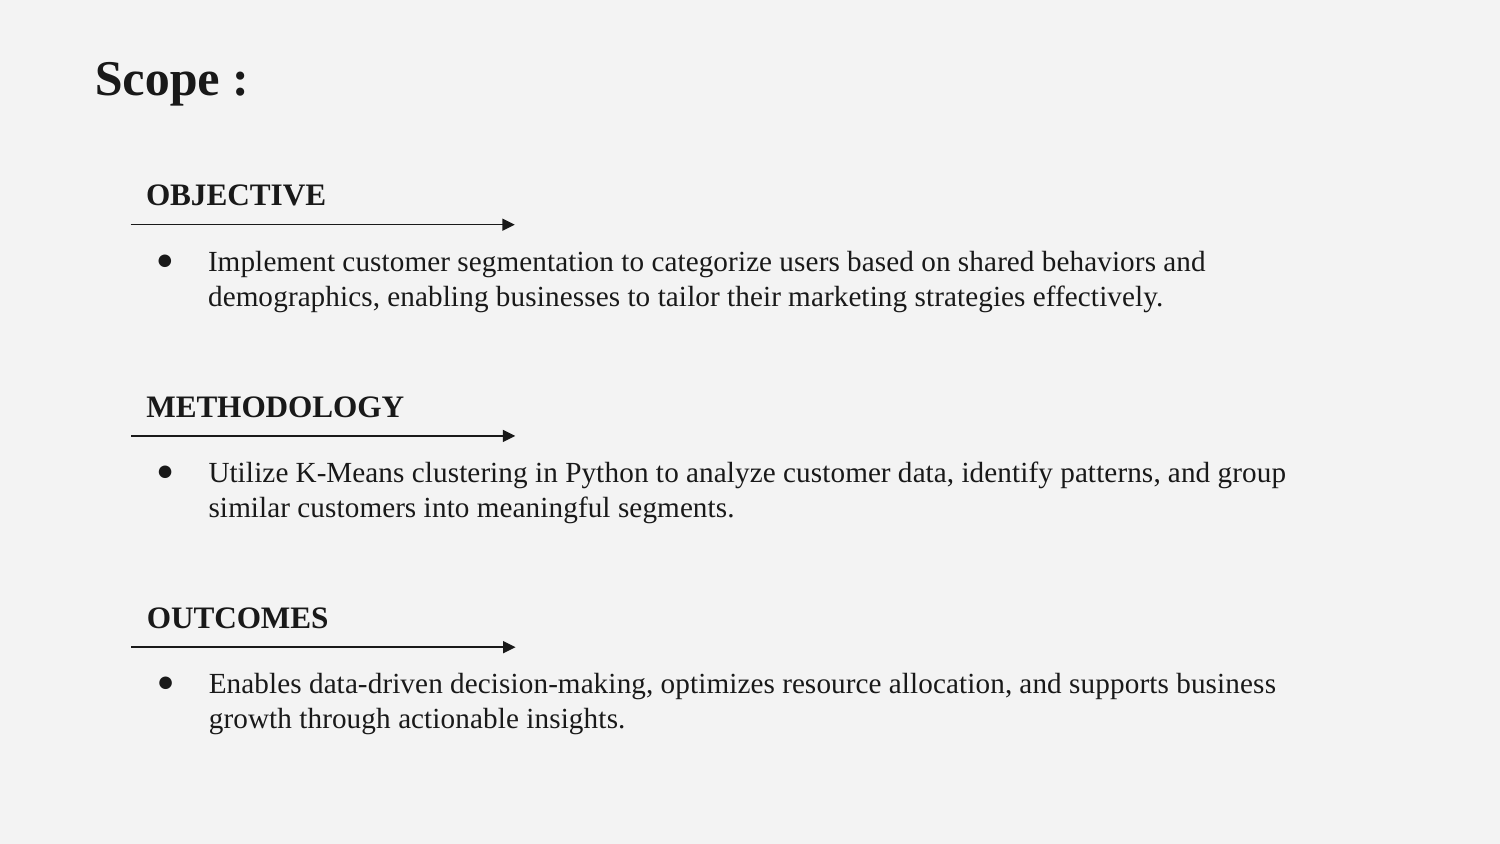

# Scope :
OBJECTIVE
Implement customer segmentation to categorize users based on shared behaviors and demographics, enabling businesses to tailor their marketing strategies effectively.
METHODOLOGY
Utilize K-Means clustering in Python to analyze customer data, identify patterns, and group similar customers into meaningful segments.
OUTCOMES
Enables data-driven decision-making, optimizes resource allocation, and supports business growth through actionable insights.